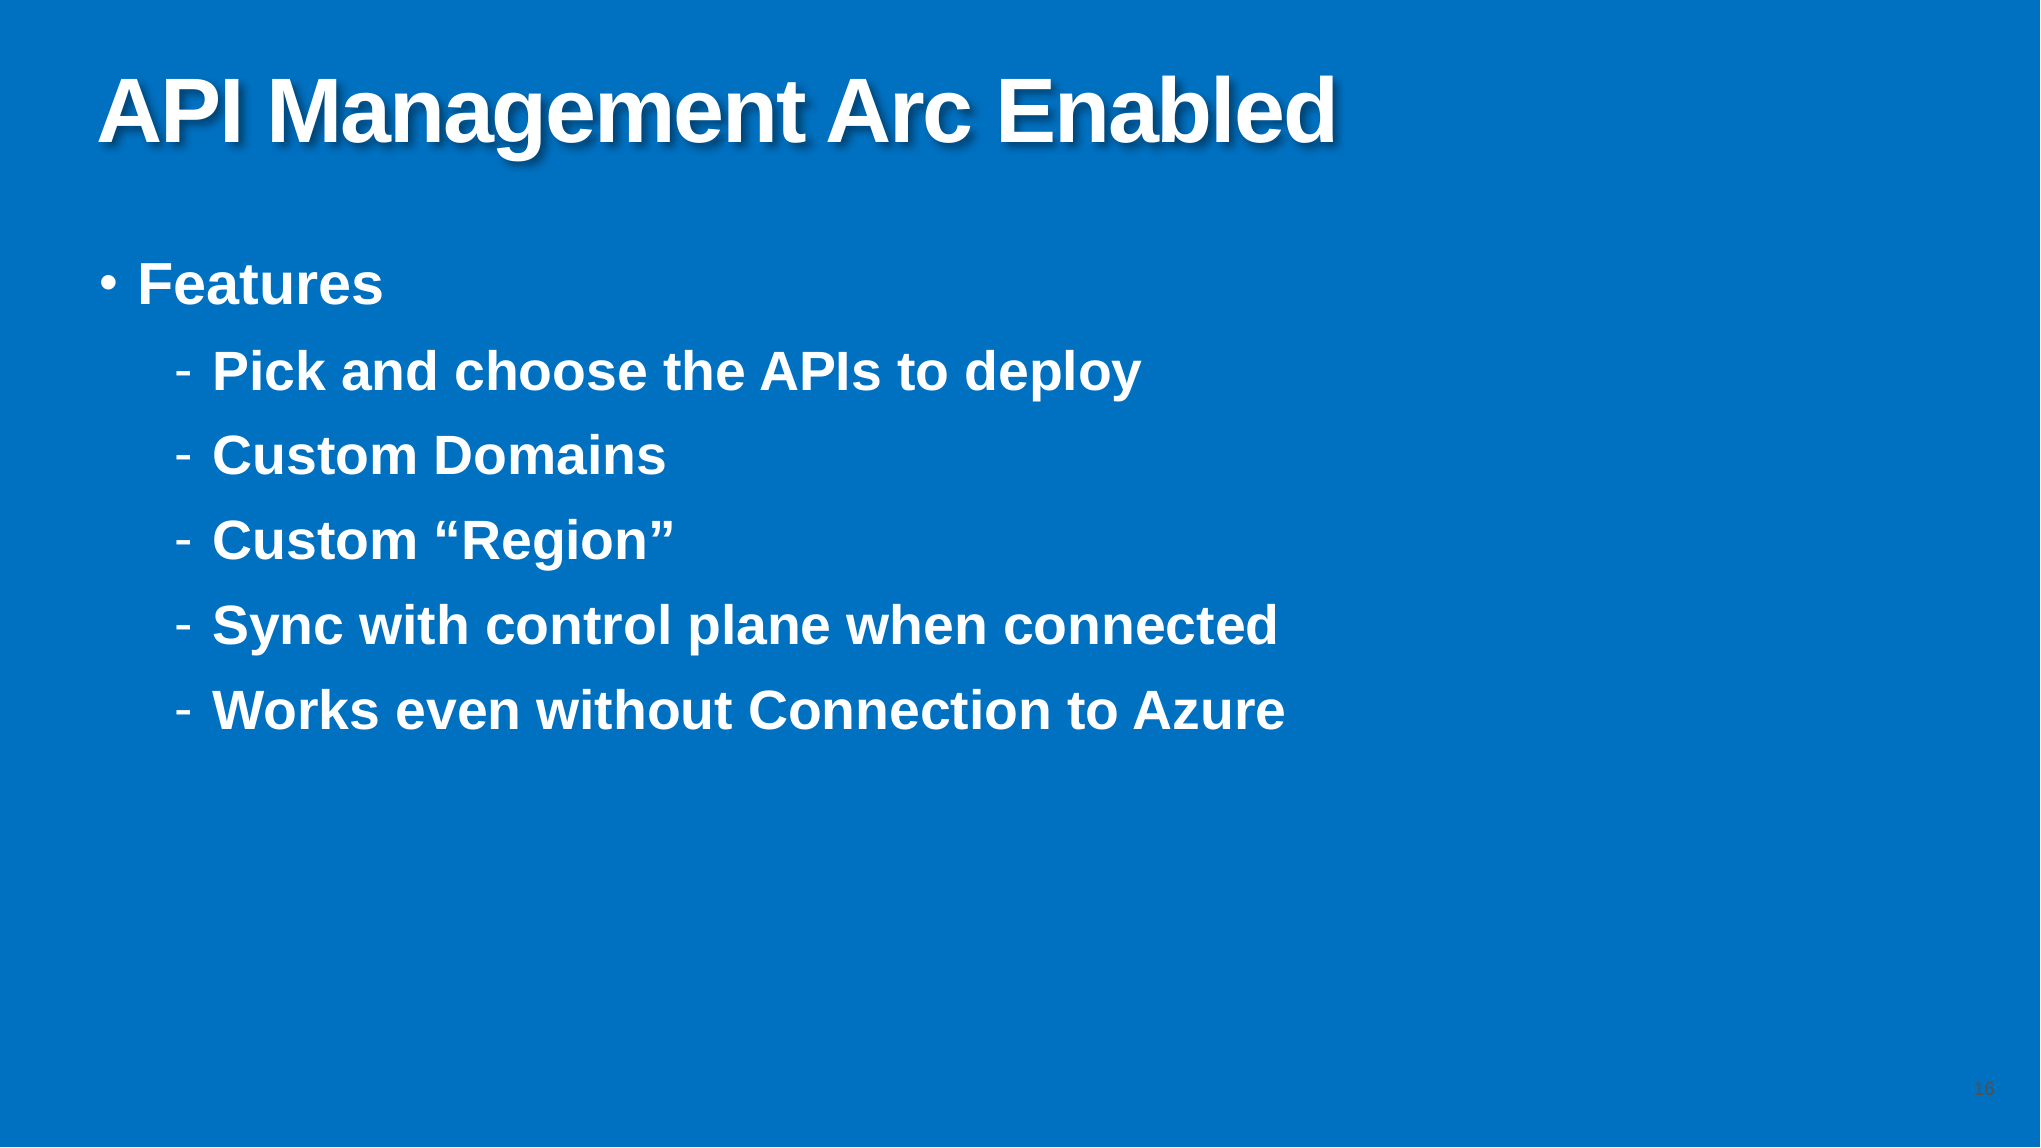

# API Management Arc Enabled
Features
Pick and choose the APIs to deploy
Custom Domains
Custom “Region”
Sync with control plane when connected
Works even without Connection to Azure
16